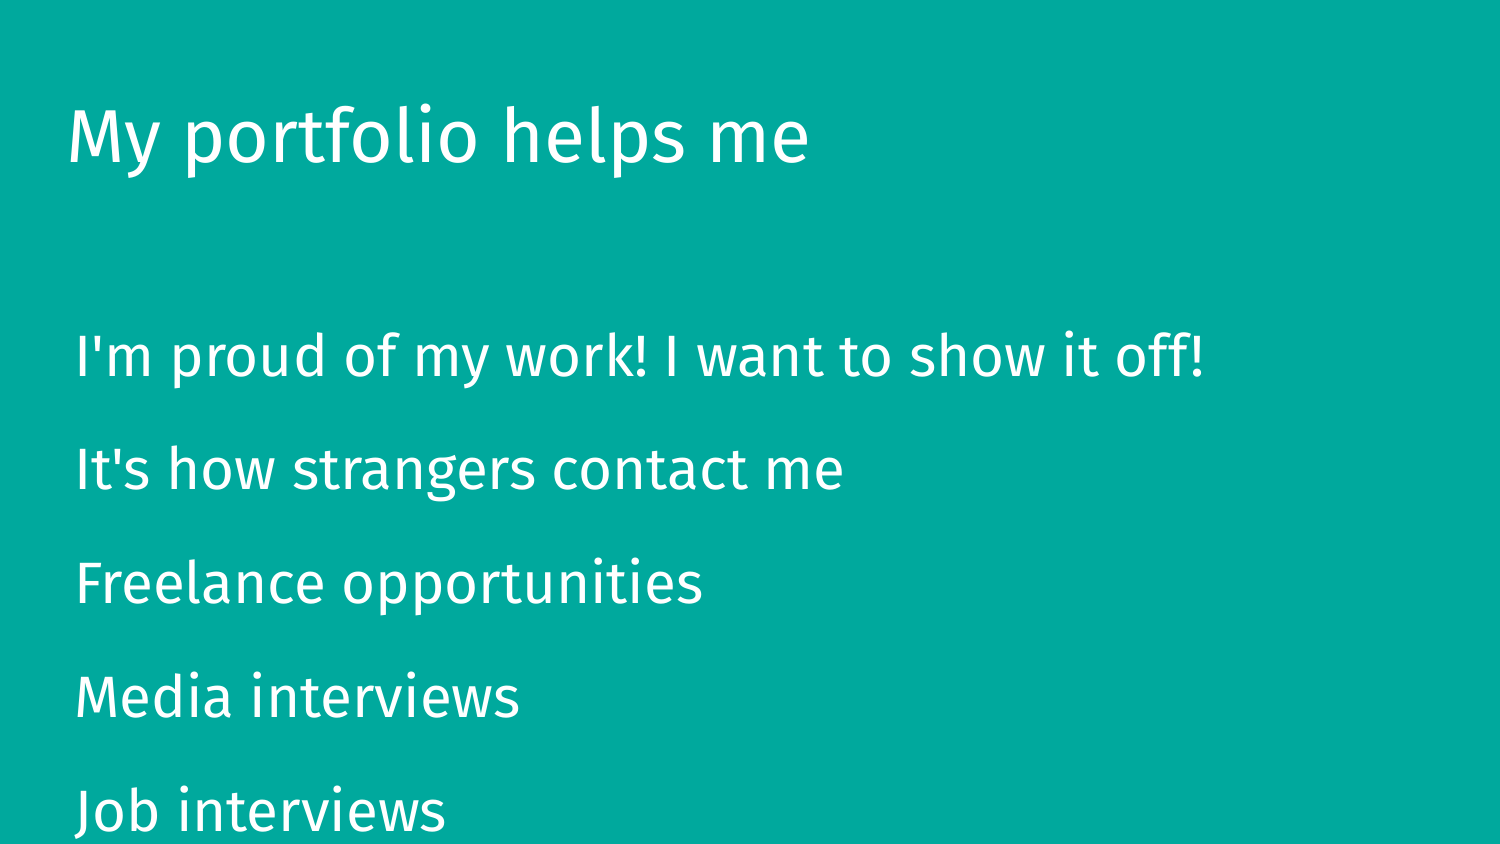

# My portfolio helps me

I'm proud of my work! I want to show it off!
It's how strangers contact me
Freelance opportunities
Media interviews
Job interviews